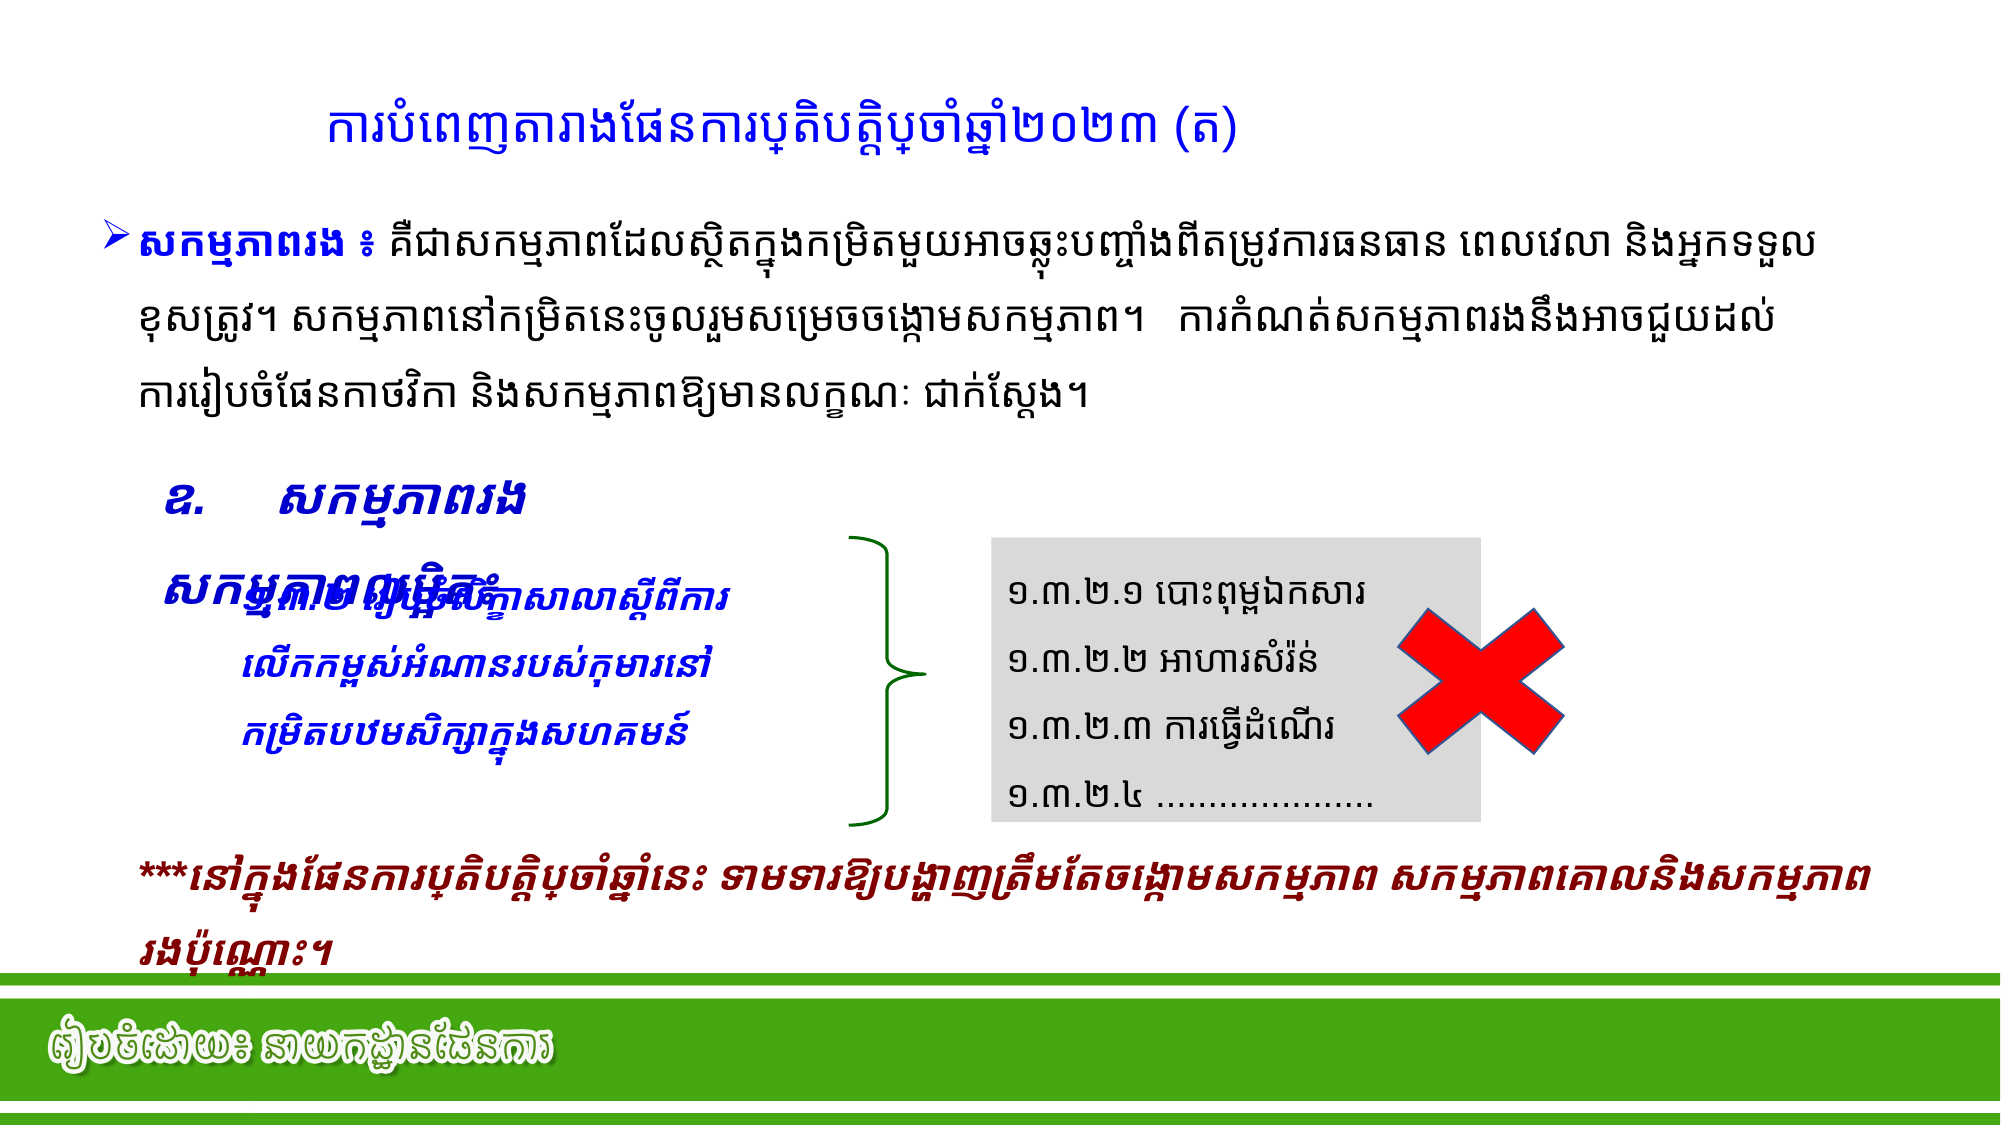

ការបំពេញតារាងផែនការប្រតិបត្តិប្រចាំឆ្នាំ២០២៣ (ត)
​សកម្មភាពរង ៖ គឺជាសកម្មភាពដែលស្ថិតក្នុងកម្រិតមួយអាចឆ្លុះបញ្ចាំងពីតម្រូវការធនធាន ពេលវេលា និងអ្នកទទួលខុសត្រូវ។ សកម្មភាពនៅកម្រិតនេះចូលរួមសម្រេចចង្កោមសកម្មភាព។   ការកំណត់សកម្មភាពរងនឹងអាចជួយដល់ការរៀបចំផែនកាថវិកា និងសកម្មភាពឱ្យមានលក្ខណៈ ជាក់ស្តែង។
ឧ. សកម្មភាពរង			  				សកម្មភាពលម្អិត៖

១.៣.២.១ បោះពុម្ពឯកសារ
១.៣.២.២ អាហារសំរ៉ន់
១.៣.២.៣ ការធ្វើដំណើរ
១.៣.២.៤ .....................
១.៣.២ រៀបចំសិក្ខាសាលាស្ដីពីការលើកកម្ពស់អំណានរបស់កុមារនៅកម្រិតបឋមសិក្សាក្នុងសហគមន៍

***នៅក្នុងផែនការប្រតិបត្តិប្រចាំឆ្នាំនេះ ទាមទារឱ្យបង្ហាញត្រឹមតែចង្កោមសកម្មភាព សកម្មភាពគោលនិងសកម្មភាពរងប៉ុណ្ណោះ។